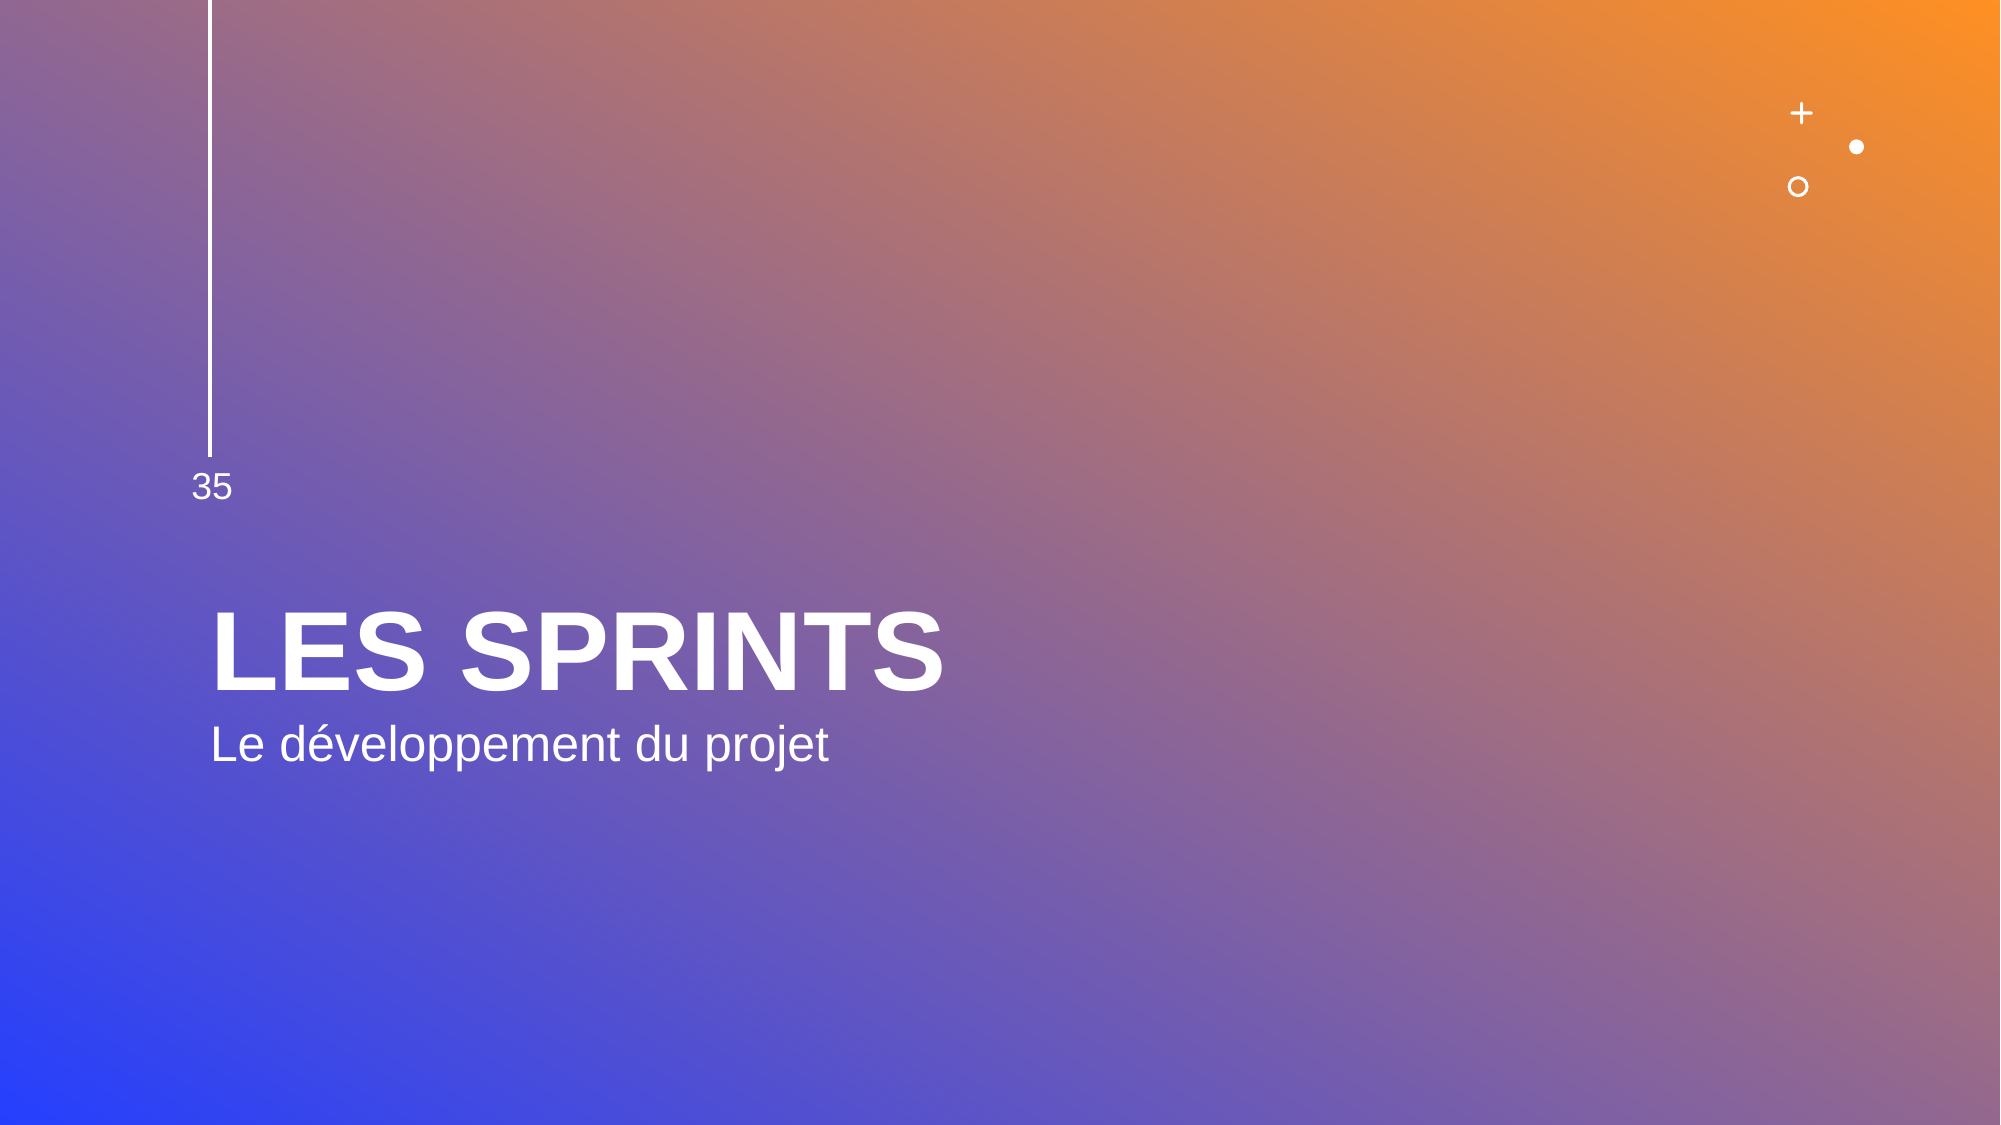

35
# Les Sprints
Le développement du projet